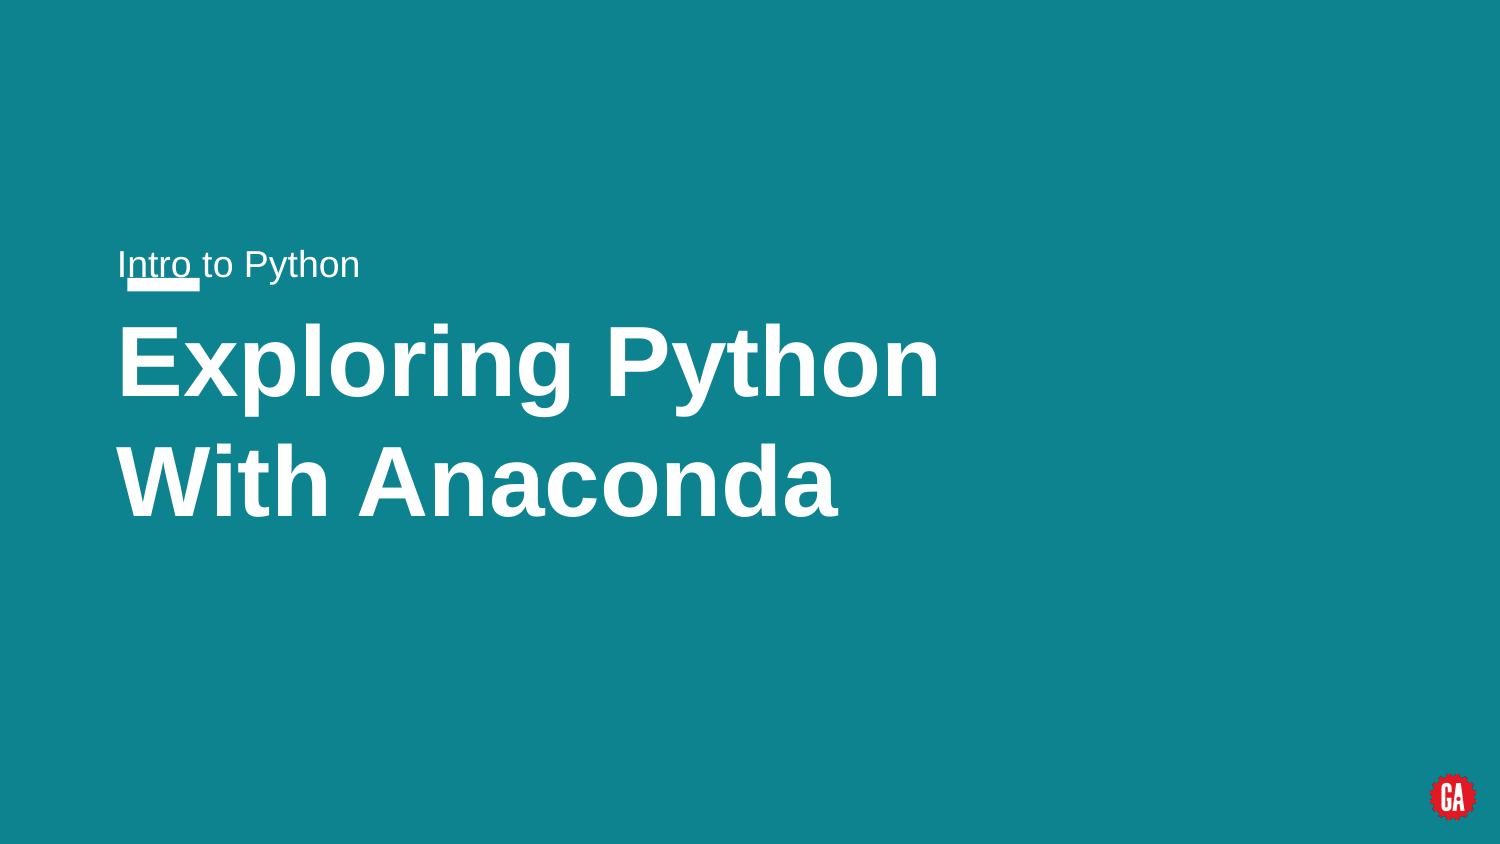

Intro to Python
# Exploring Python With Anaconda